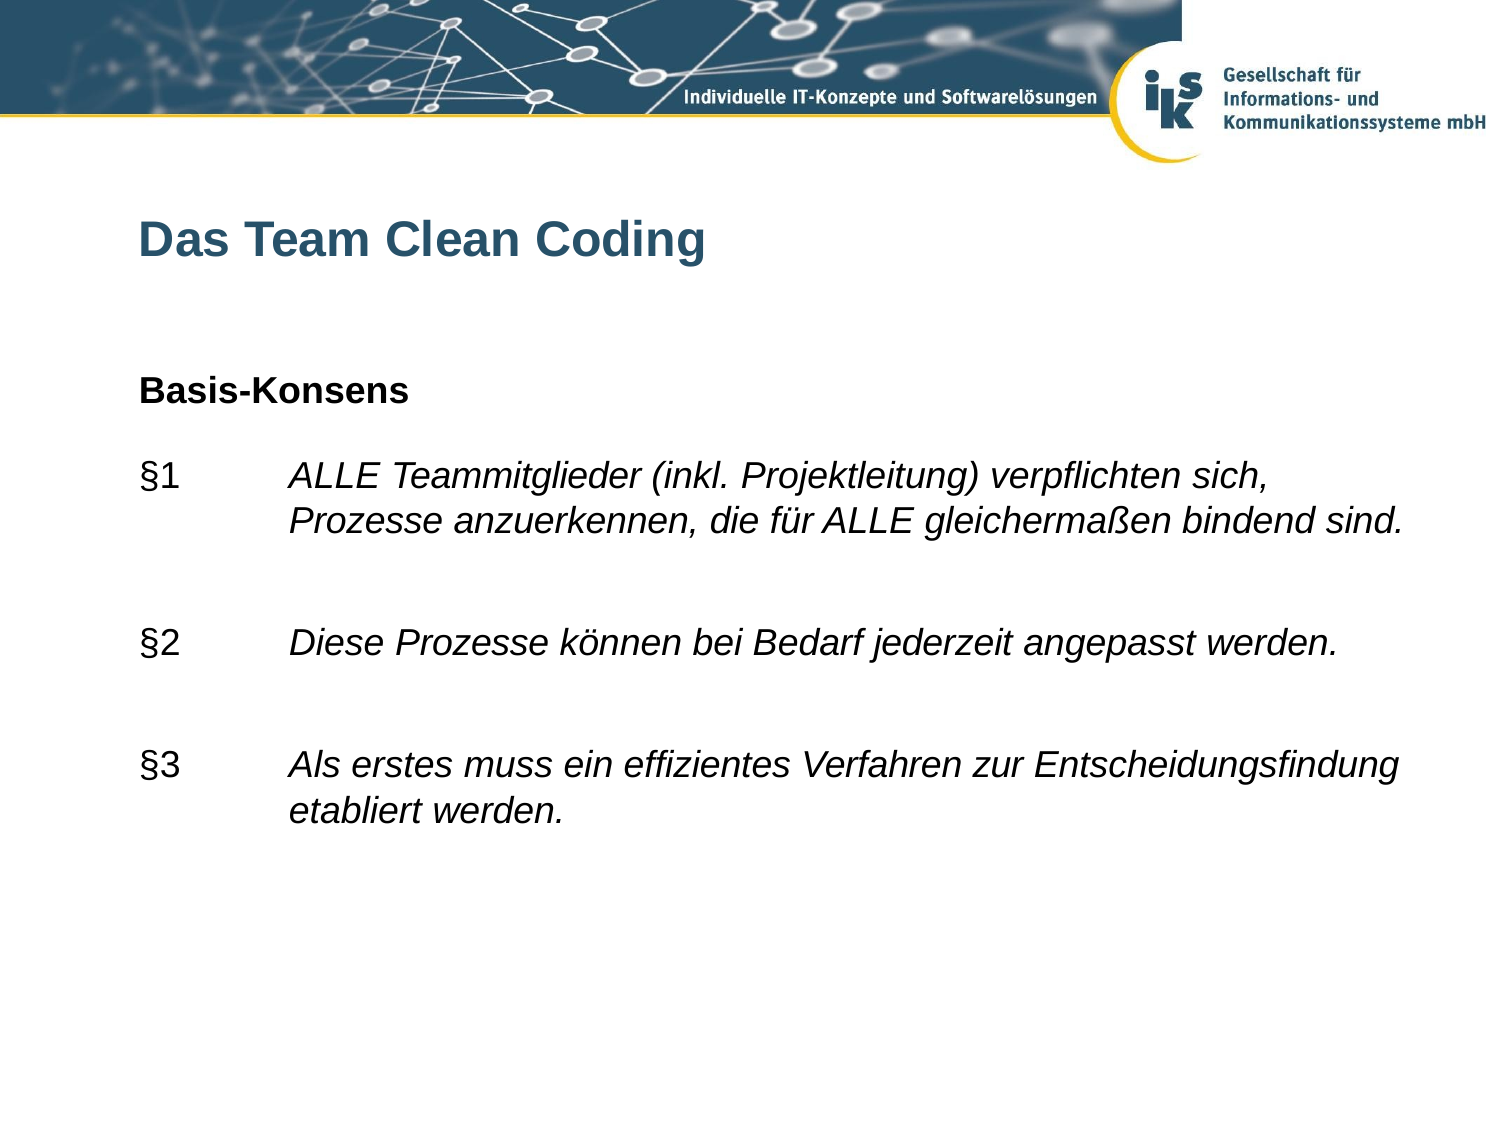

# Das Team Clean Coding
Basis-Konsens
§1
ALLE Teammitglieder (inkl. Projektleitung) verpflichten sich,
Prozesse anzuerkennen, die für ALLE gleichermaßen bindend sind.
§2
Diese Prozesse können bei Bedarf jederzeit angepasst werden.
§3
Als erstes muss ein effizientes Verfahren zur Entscheidungsfindung
etabliert werden.